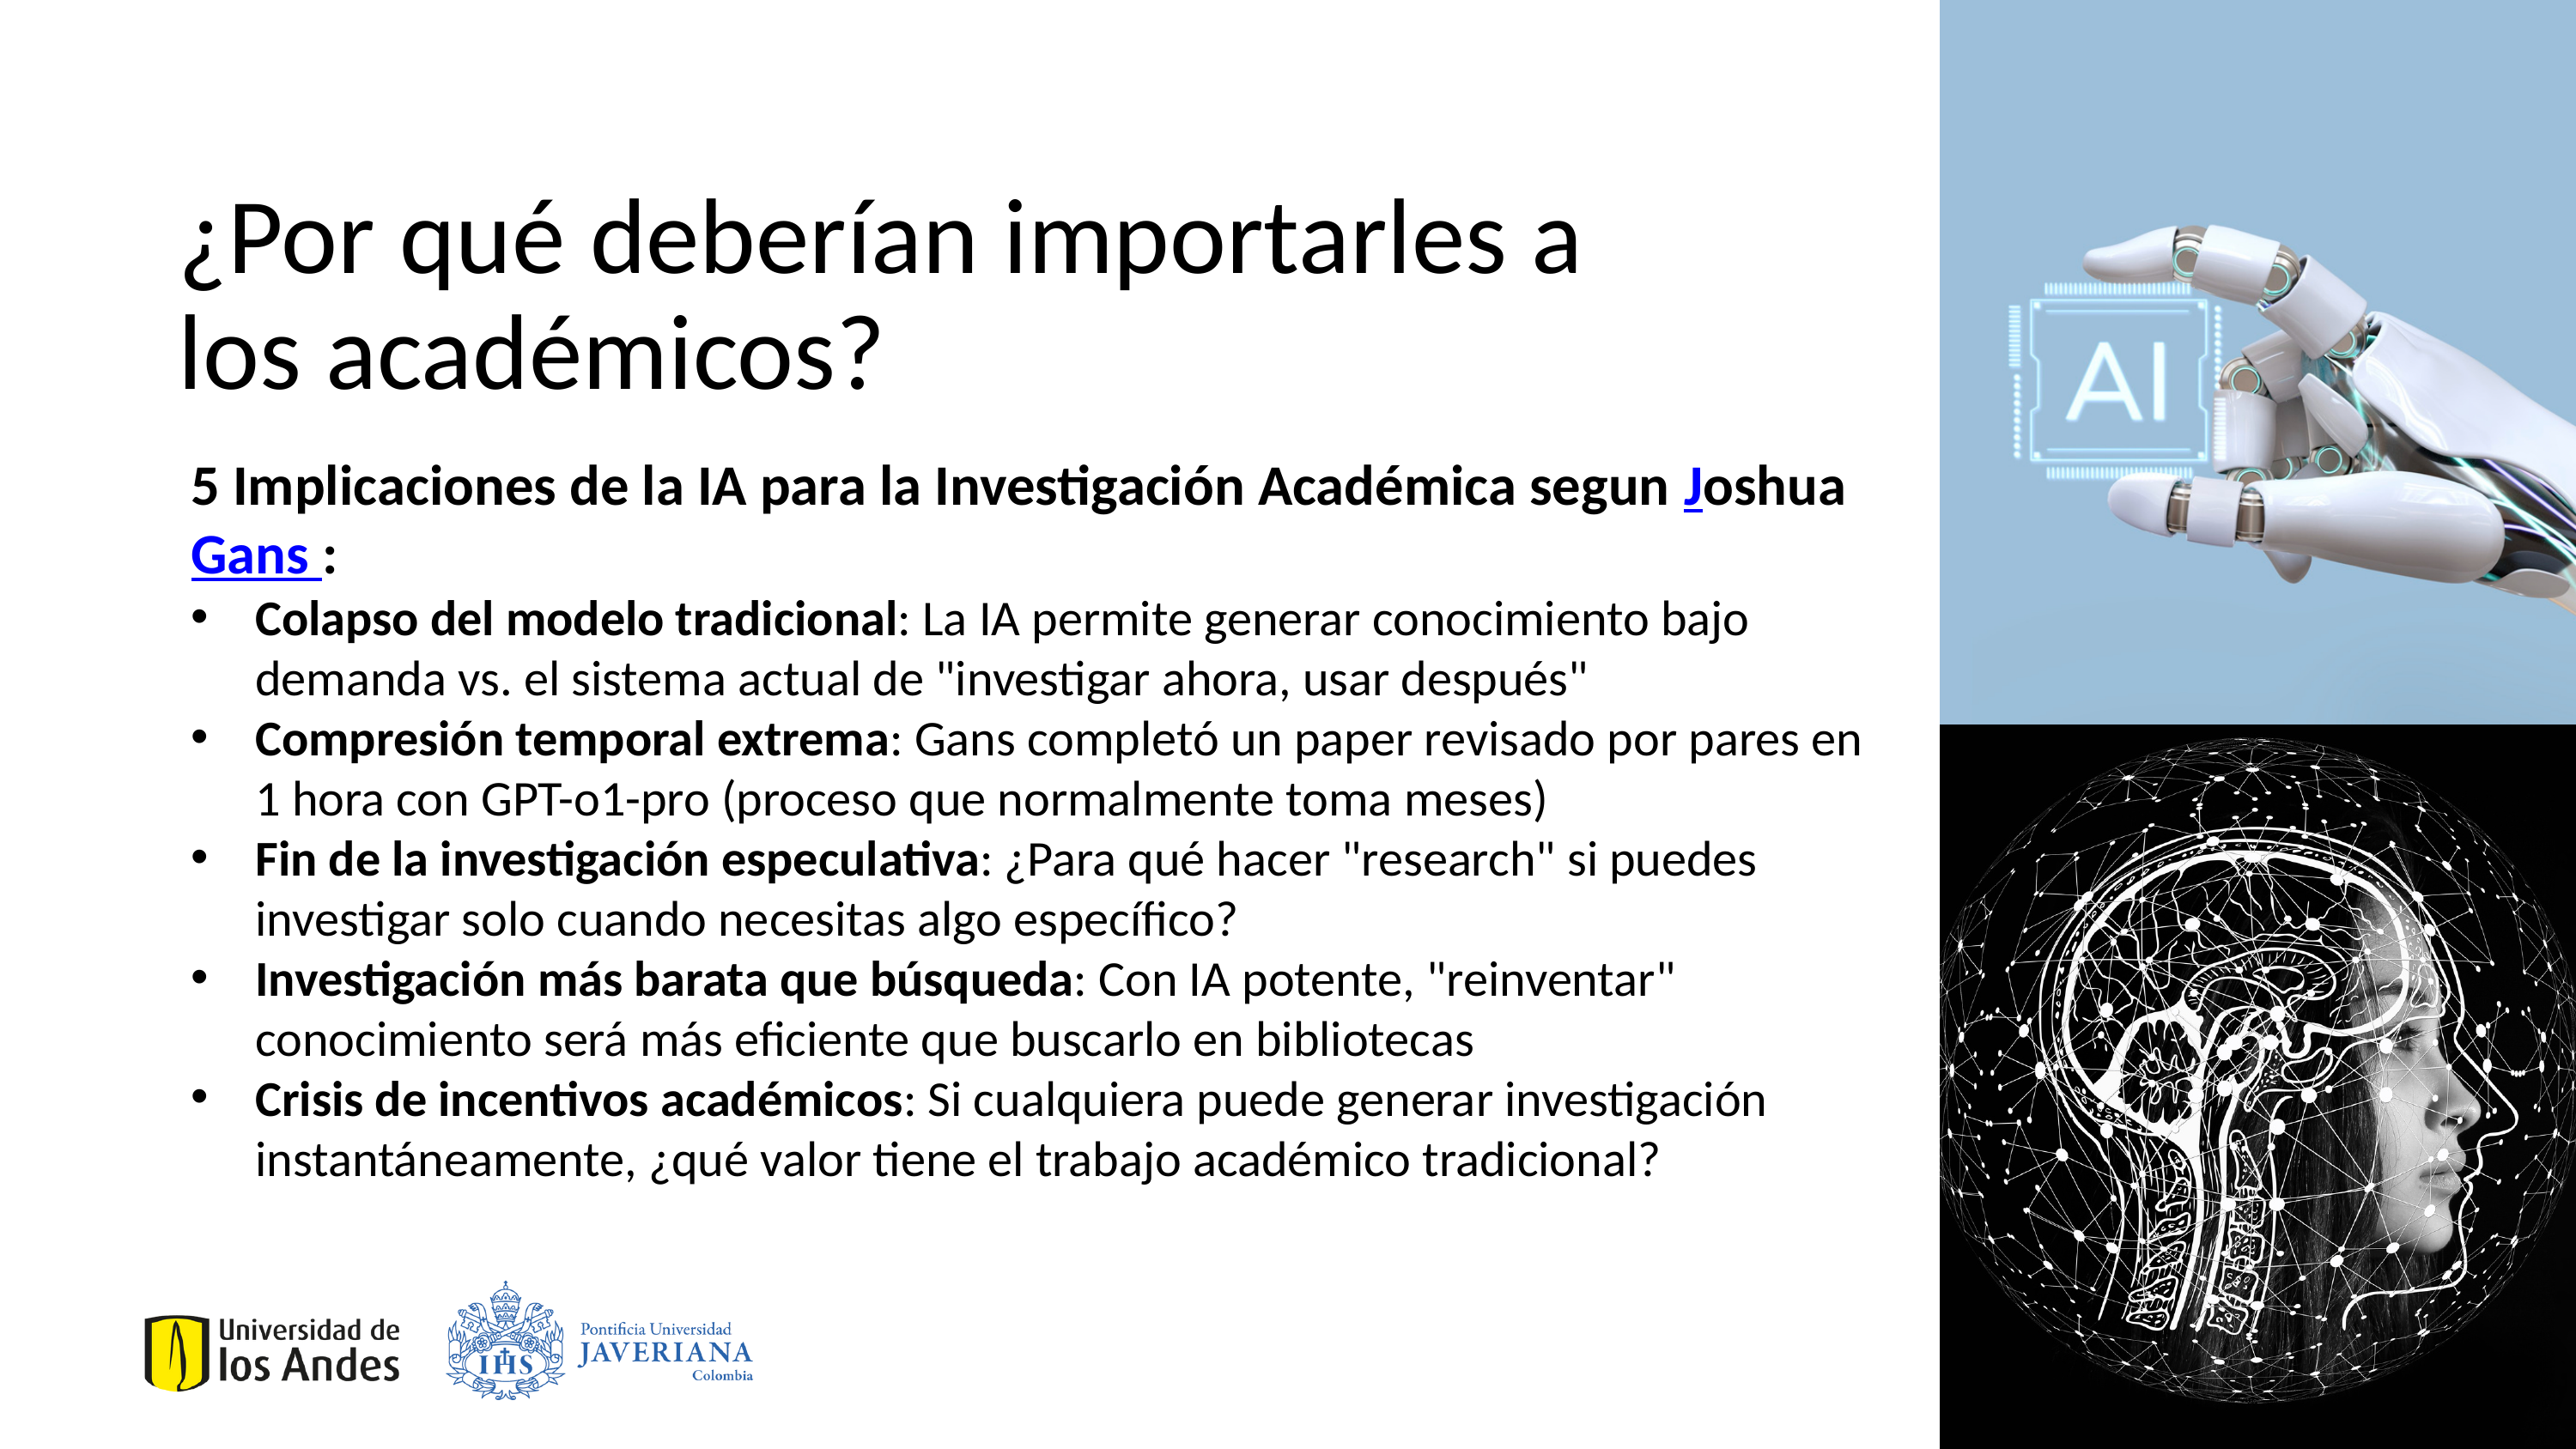

¿Por qué deberían importarles a los académicos?
5 Implicaciones de la IA para la Investigación Académica segun Joshua Gans :
Colapso del modelo tradicional: La IA permite generar conocimiento bajo demanda vs. el sistema actual de "investigar ahora, usar después"
Compresión temporal extrema: Gans completó un paper revisado por pares en 1 hora con GPT-o1-pro (proceso que normalmente toma meses)
Fin de la investigación especulativa: ¿Para qué hacer "research" si puedes investigar solo cuando necesitas algo específico?
Investigación más barata que búsqueda: Con IA potente, "reinventar" conocimiento será más eficiente que buscarlo en bibliotecas
Crisis de incentivos académicos: Si cualquiera puede generar investigación instantáneamente, ¿qué valor tiene el trabajo académico tradicional?